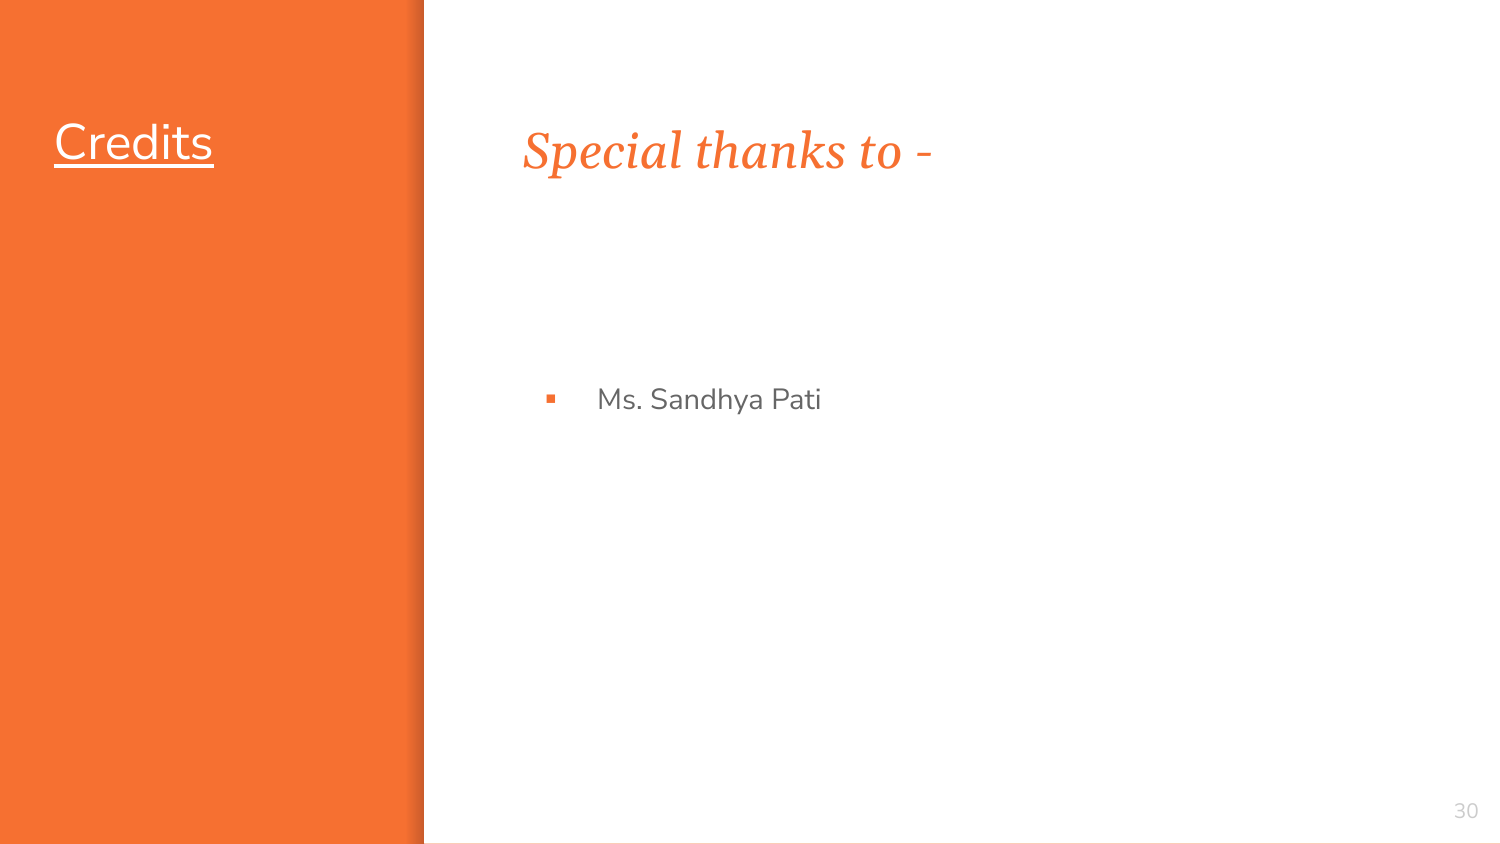

# Credits
Special thanks to -
Ms. Sandhya Pati

30